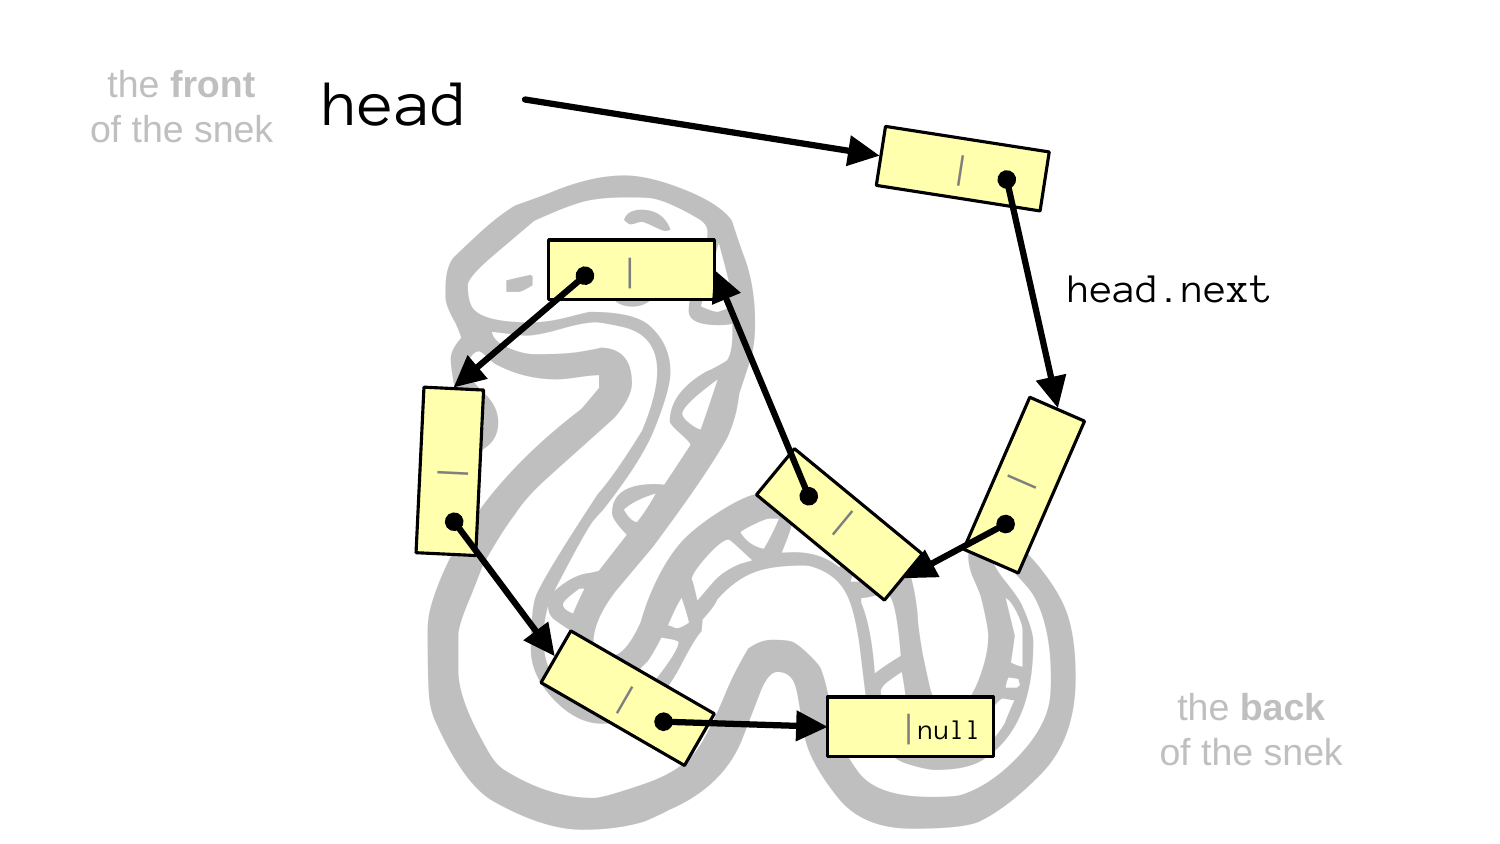

3.0

# 🐍
head
the front of the snek
|
|
head.next
|
|
|
|
the back of the snek
|
null